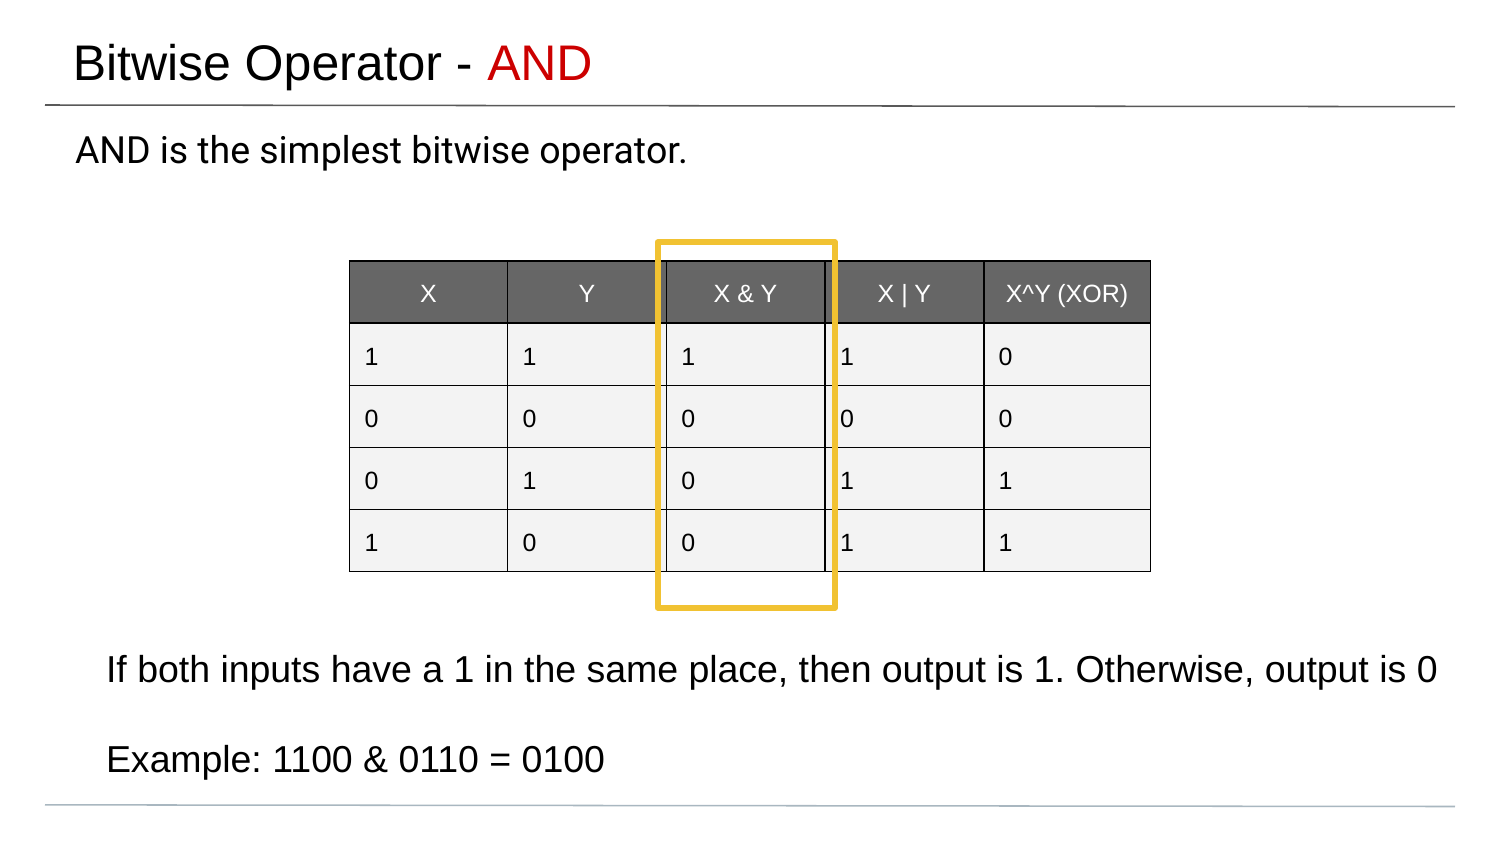

# Bitwise Operator - AND
AND is the simplest bitwise operator.

| X | Y | X & Y | X | Y | X^Y (XOR) |
| --- | --- | --- | --- | --- |
| 1 | 1 | 1 | 1 | 0 |
| 0 | 0 | 0 | 0 | 0 |
| 0 | 1 | 0 | 1 | 1 |
| 1 | 0 | 0 | 1 | 1 |
If both inputs have a 1 in the same place, then output is 1. Otherwise, output is 0

Example: 1100 & 0110 = 0100